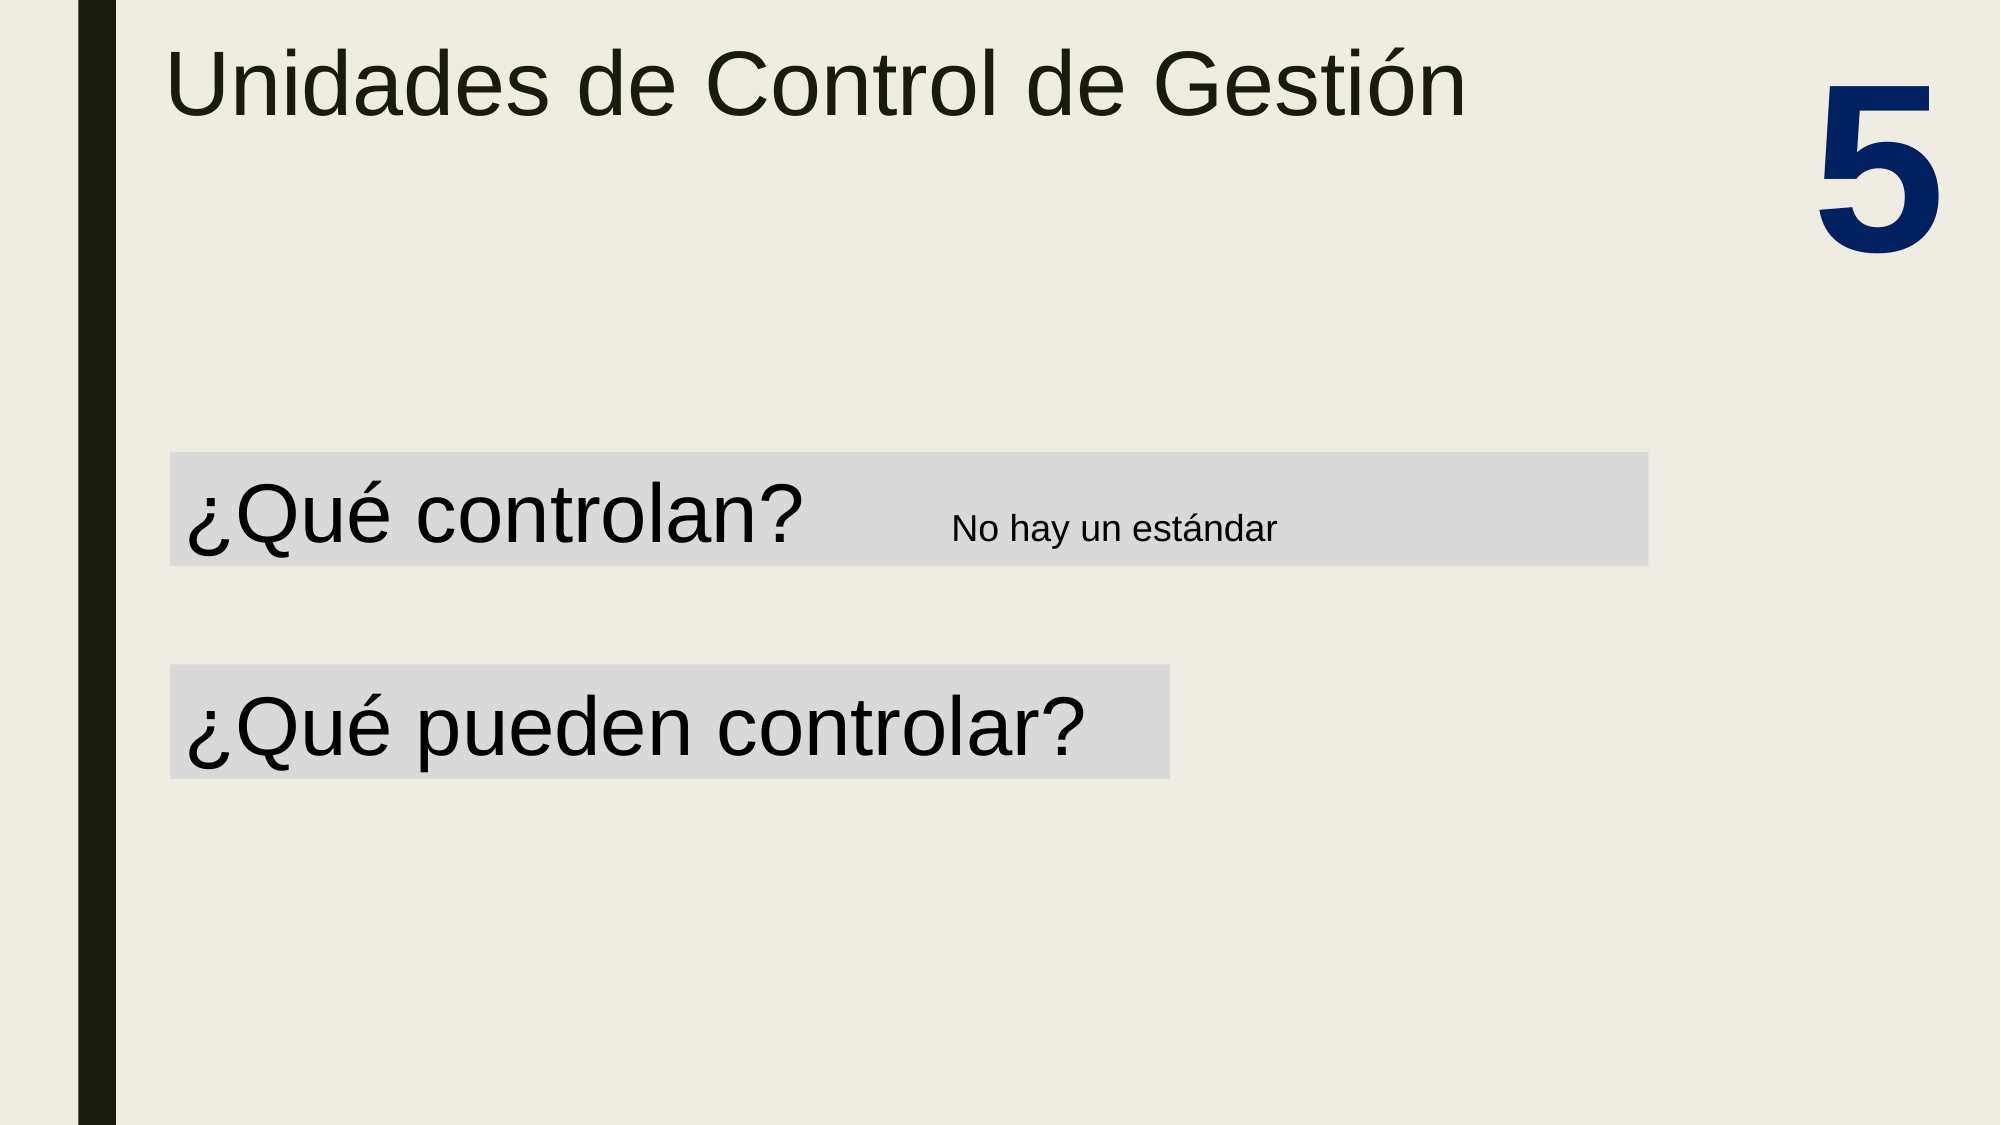

5
# Unidades de Control de Gestión
¿Qué controlan?
No hay un estándar
¿Qué pueden controlar?